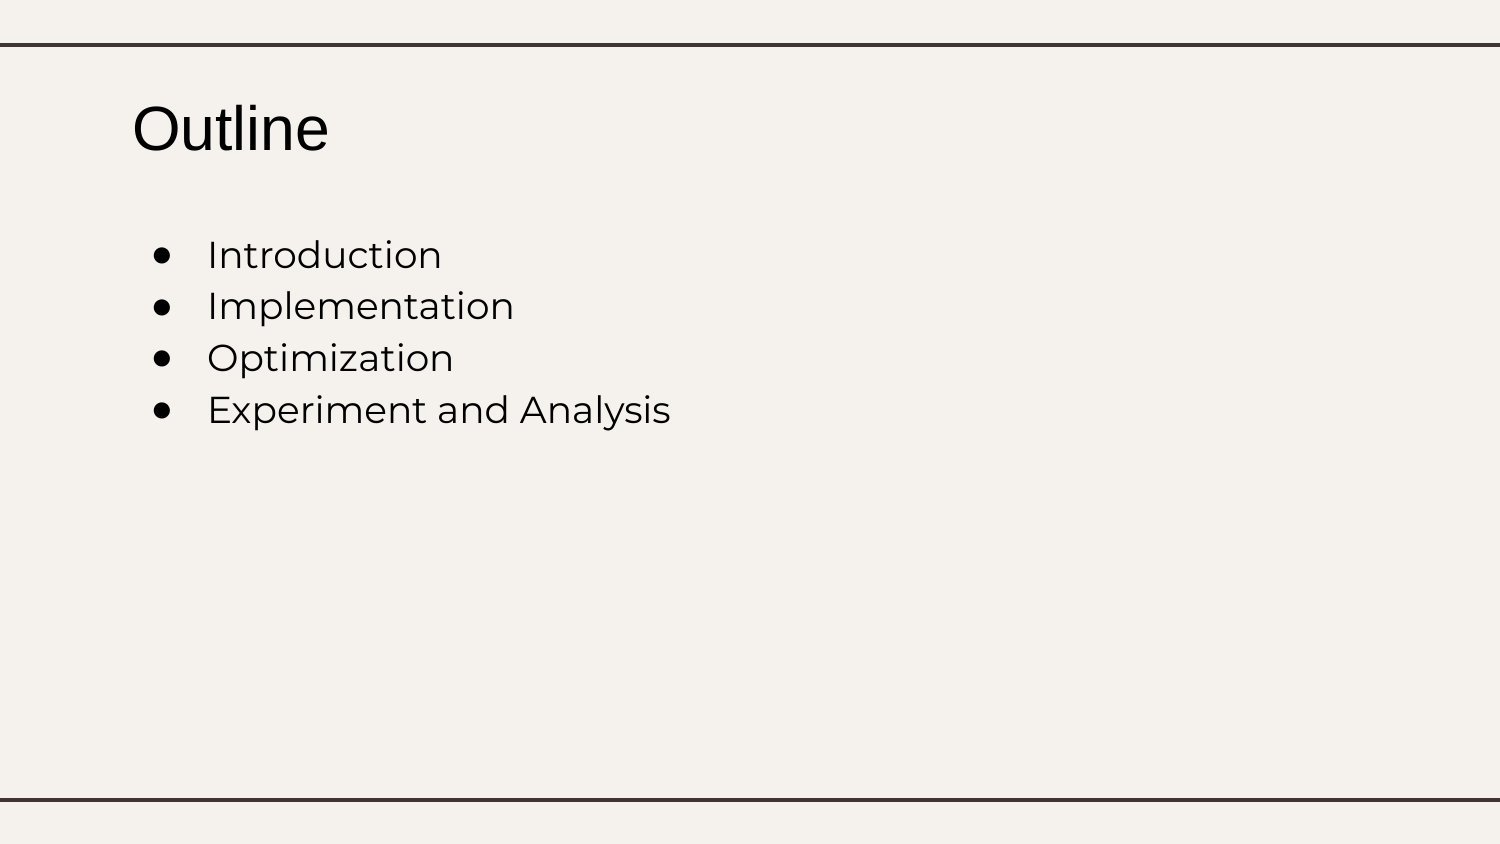

Outline
Introduction
Implementation
Optimization
Experiment and Analysis